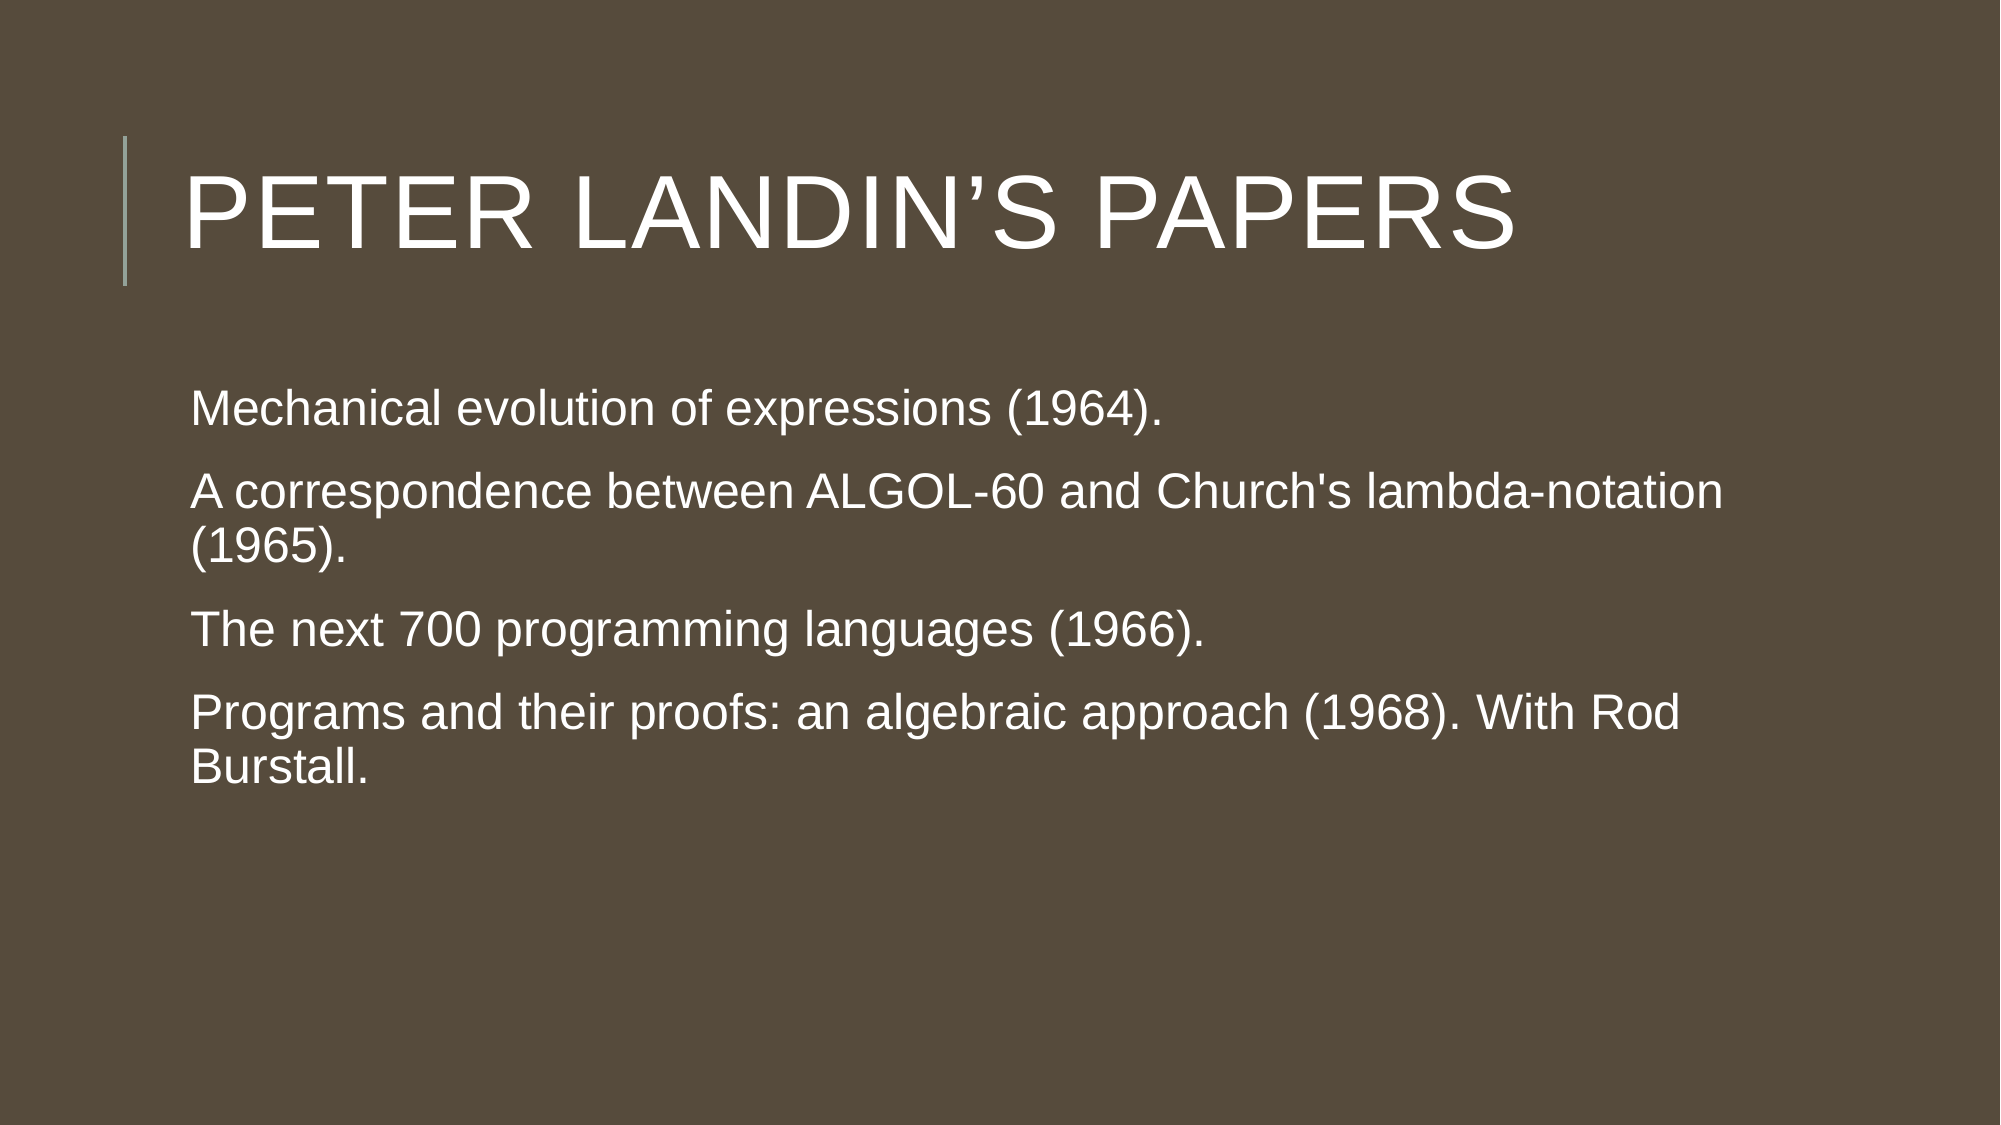

# Peter Landin’s papers
Mechanical evolution of expressions (1964).
A correspondence between ALGOL-60 and Church's lambda-notation (1965).
The next 700 programming languages (1966).
Programs and their proofs: an algebraic approach (1968). With Rod Burstall.